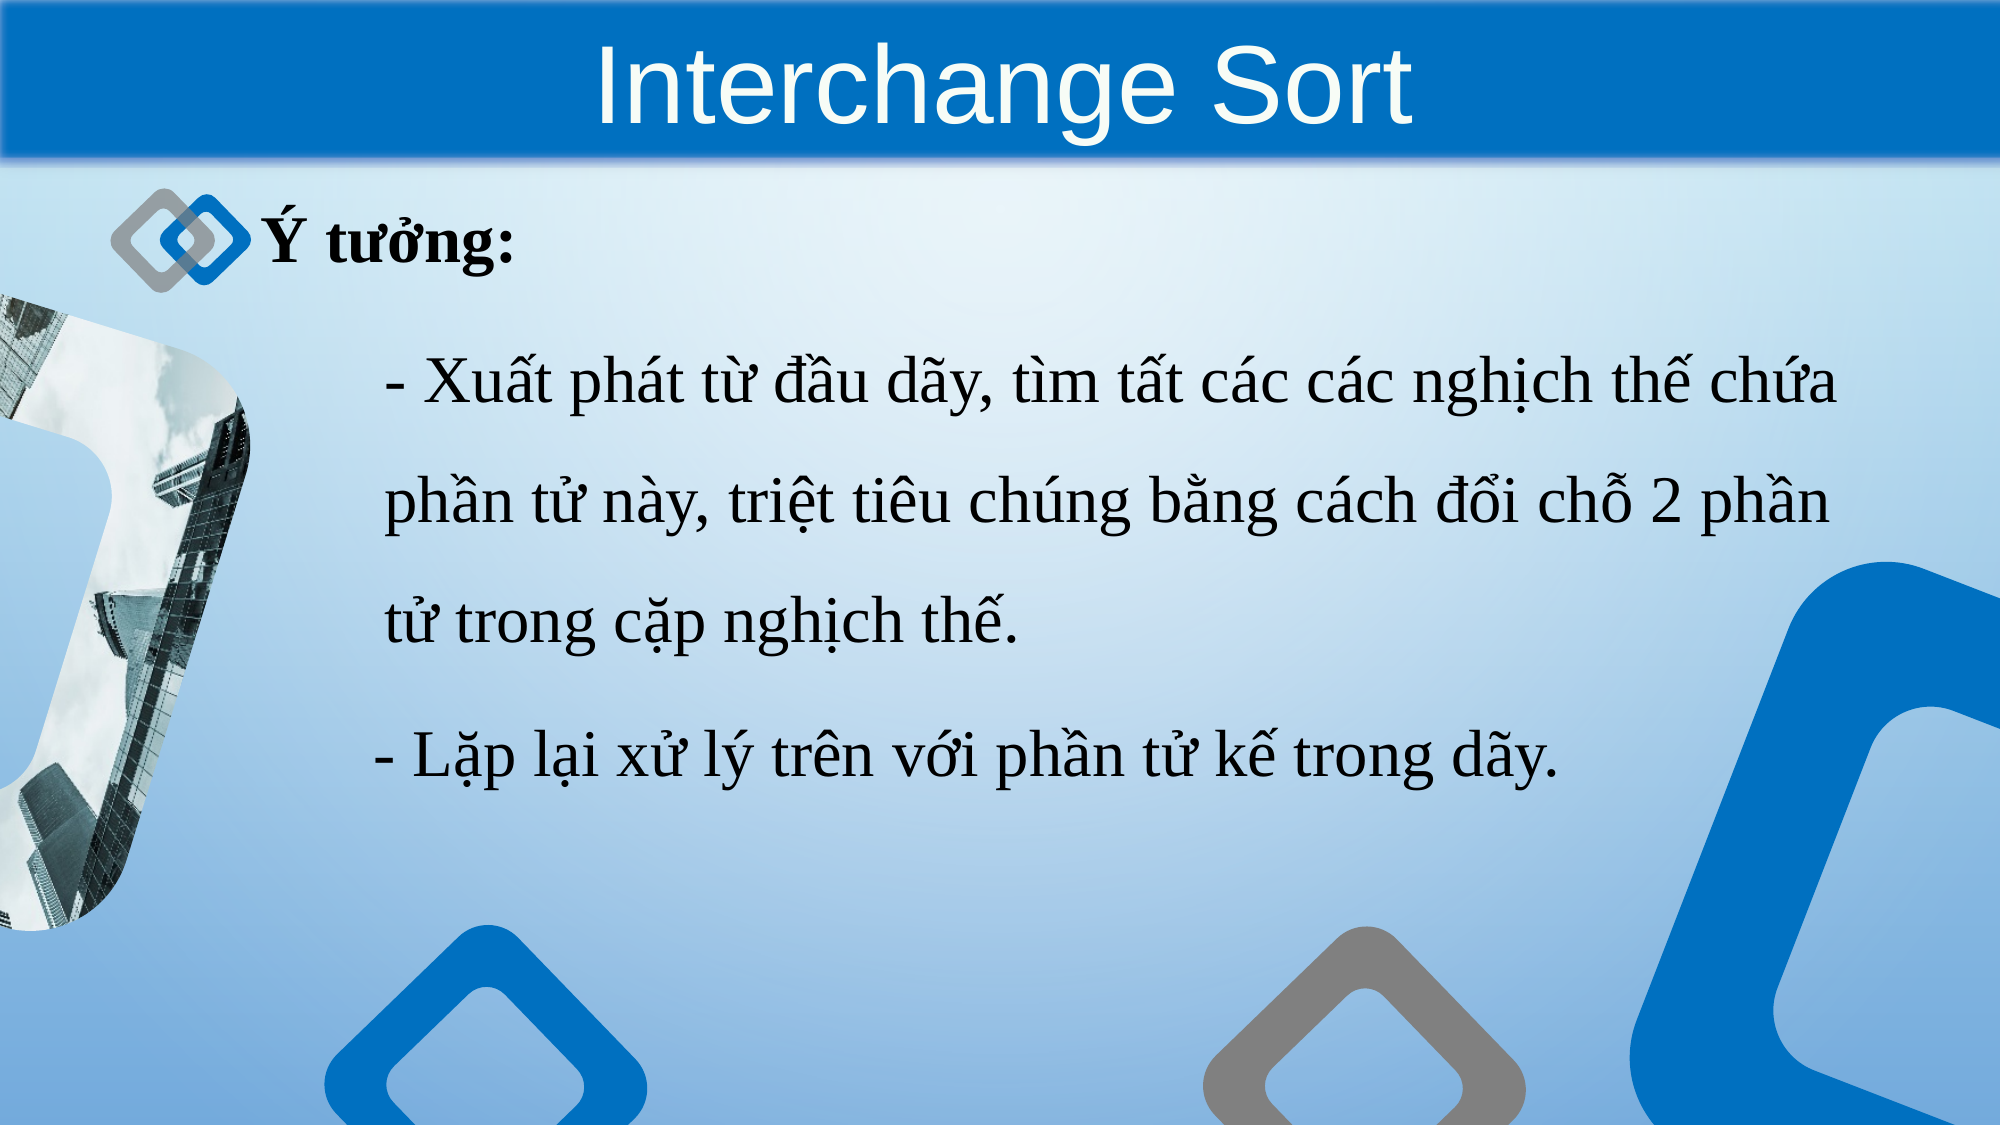

Interchange Sort
Ý tưởng:

- Xuất phát từ đầu dãy, tìm tất các các nghịch thế chứa phần tử này, triệt tiêu chúng bằng cách đổi chỗ 2 phần tử trong cặp nghịch thế.

- Lặp lại xử lý trên với phần tử kế trong dãy.